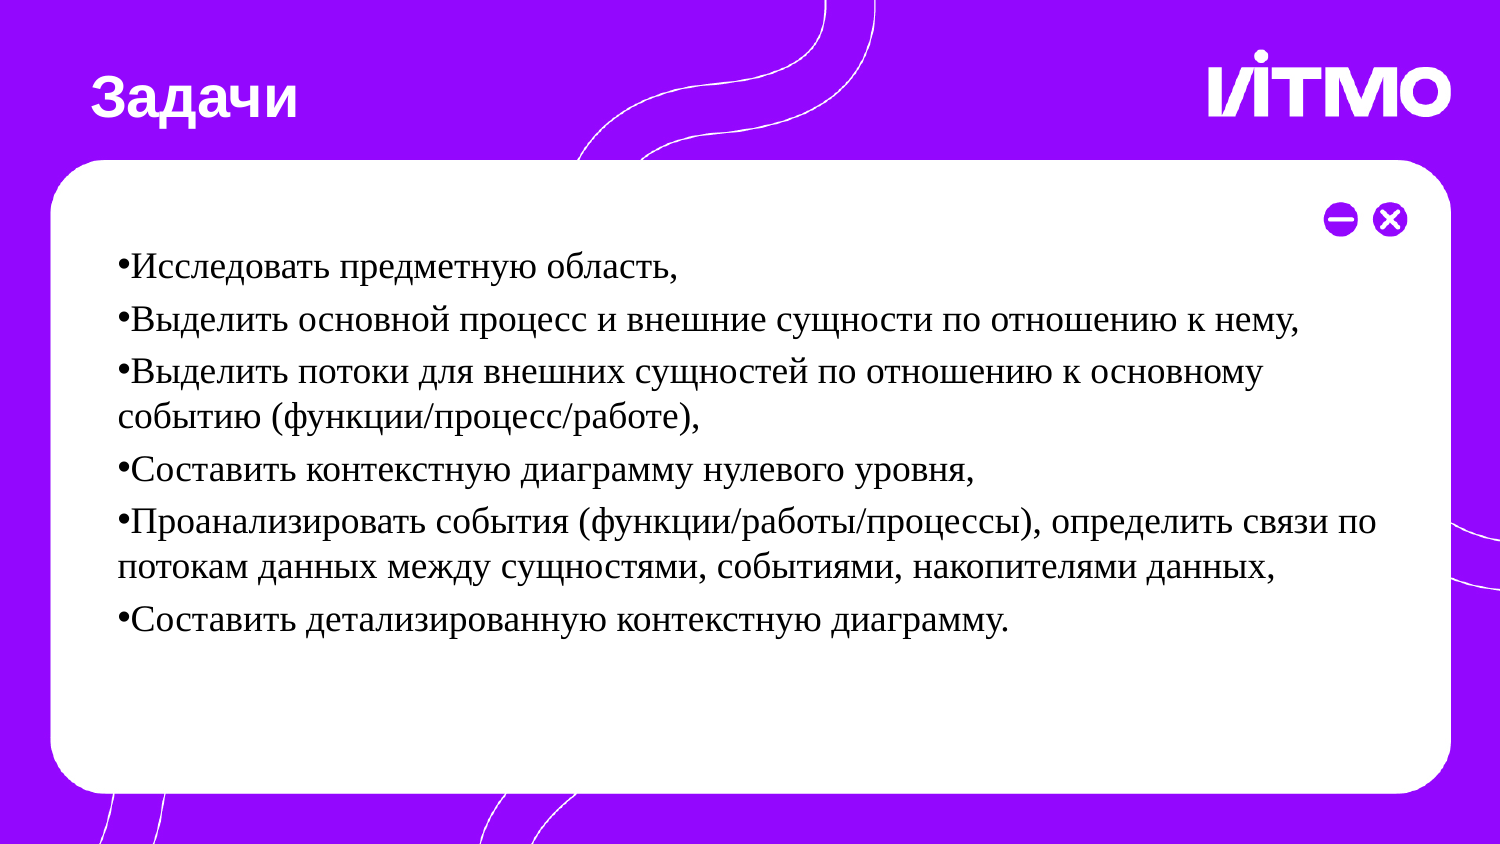

# Задачи
Исследовать предметную область,
Выделить основной процесс и внешние сущности по отношению к нему,
Выделить потоки для внешних сущностей по отношению к основному событию (функции/процесс/работе),
Составить контекстную диаграмму нулевого уровня,
Проанализировать события (функции/работы/процессы), определить связи по потокам данных между сущностями, событиями, накопителями данных,
Составить детализированную контекстную диаграмму.